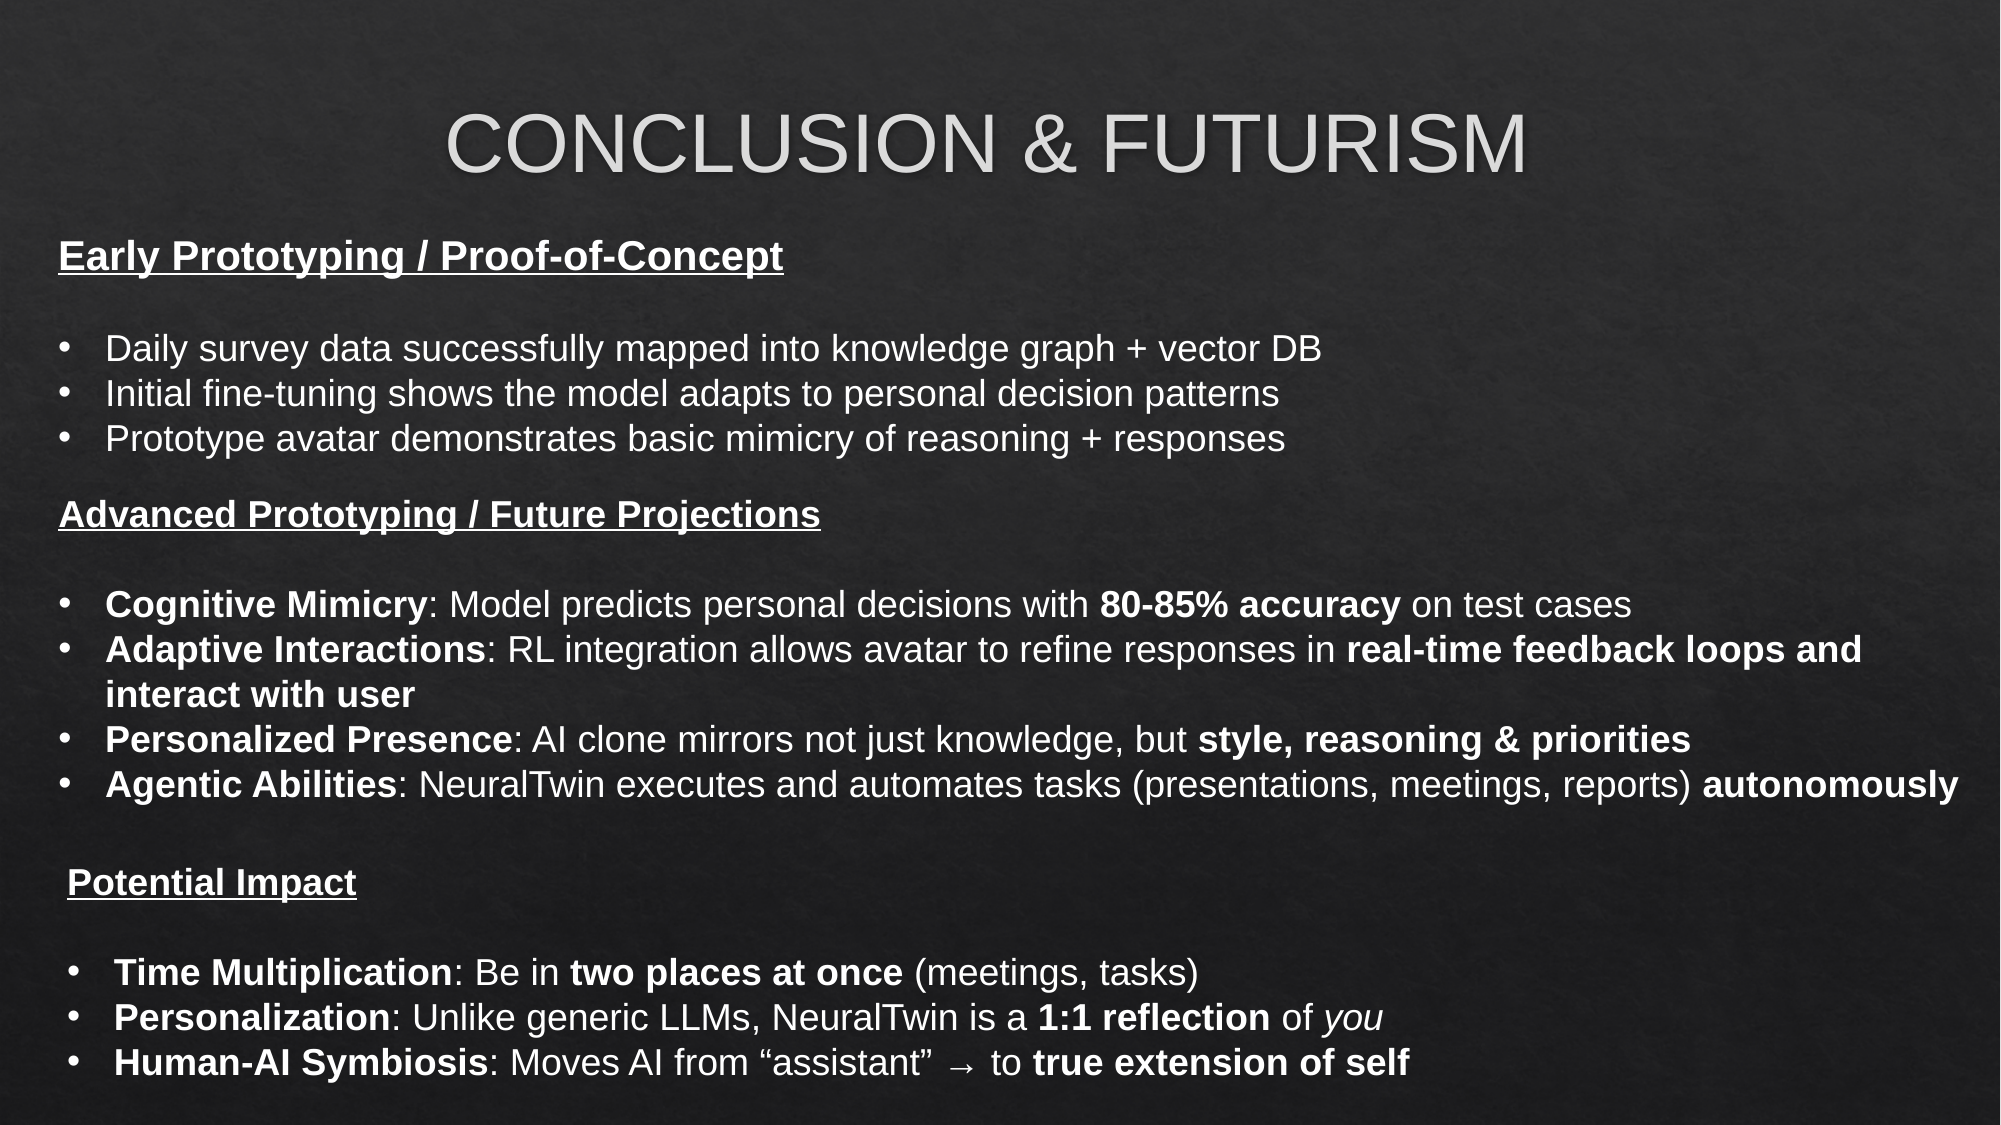

# CONCLUSION & FUTURISM
Early Prototyping / Proof-of-Concept

Daily survey data successfully mapped into knowledge graph + vector DB
Initial fine-tuning shows the model adapts to personal decision patterns
Prototype avatar demonstrates basic mimicry of reasoning + responses
Advanced Prototyping / Future Projections

Cognitive Mimicry: Model predicts personal decisions with 80-85% accuracy on test cases
Adaptive Interactions: RL integration allows avatar to refine responses in real-time feedback loops and interact with user
Personalized Presence: AI clone mirrors not just knowledge, but style, reasoning & priorities
Agentic Abilities: NeuralTwin executes and automates tasks (presentations, meetings, reports) autonomously
Potential Impact

Time Multiplication: Be in two places at once (meetings, tasks)
Personalization: Unlike generic LLMs, NeuralTwin is a 1:1 reflection of you
Human-AI Symbiosis: Moves AI from “assistant” → to true extension of self